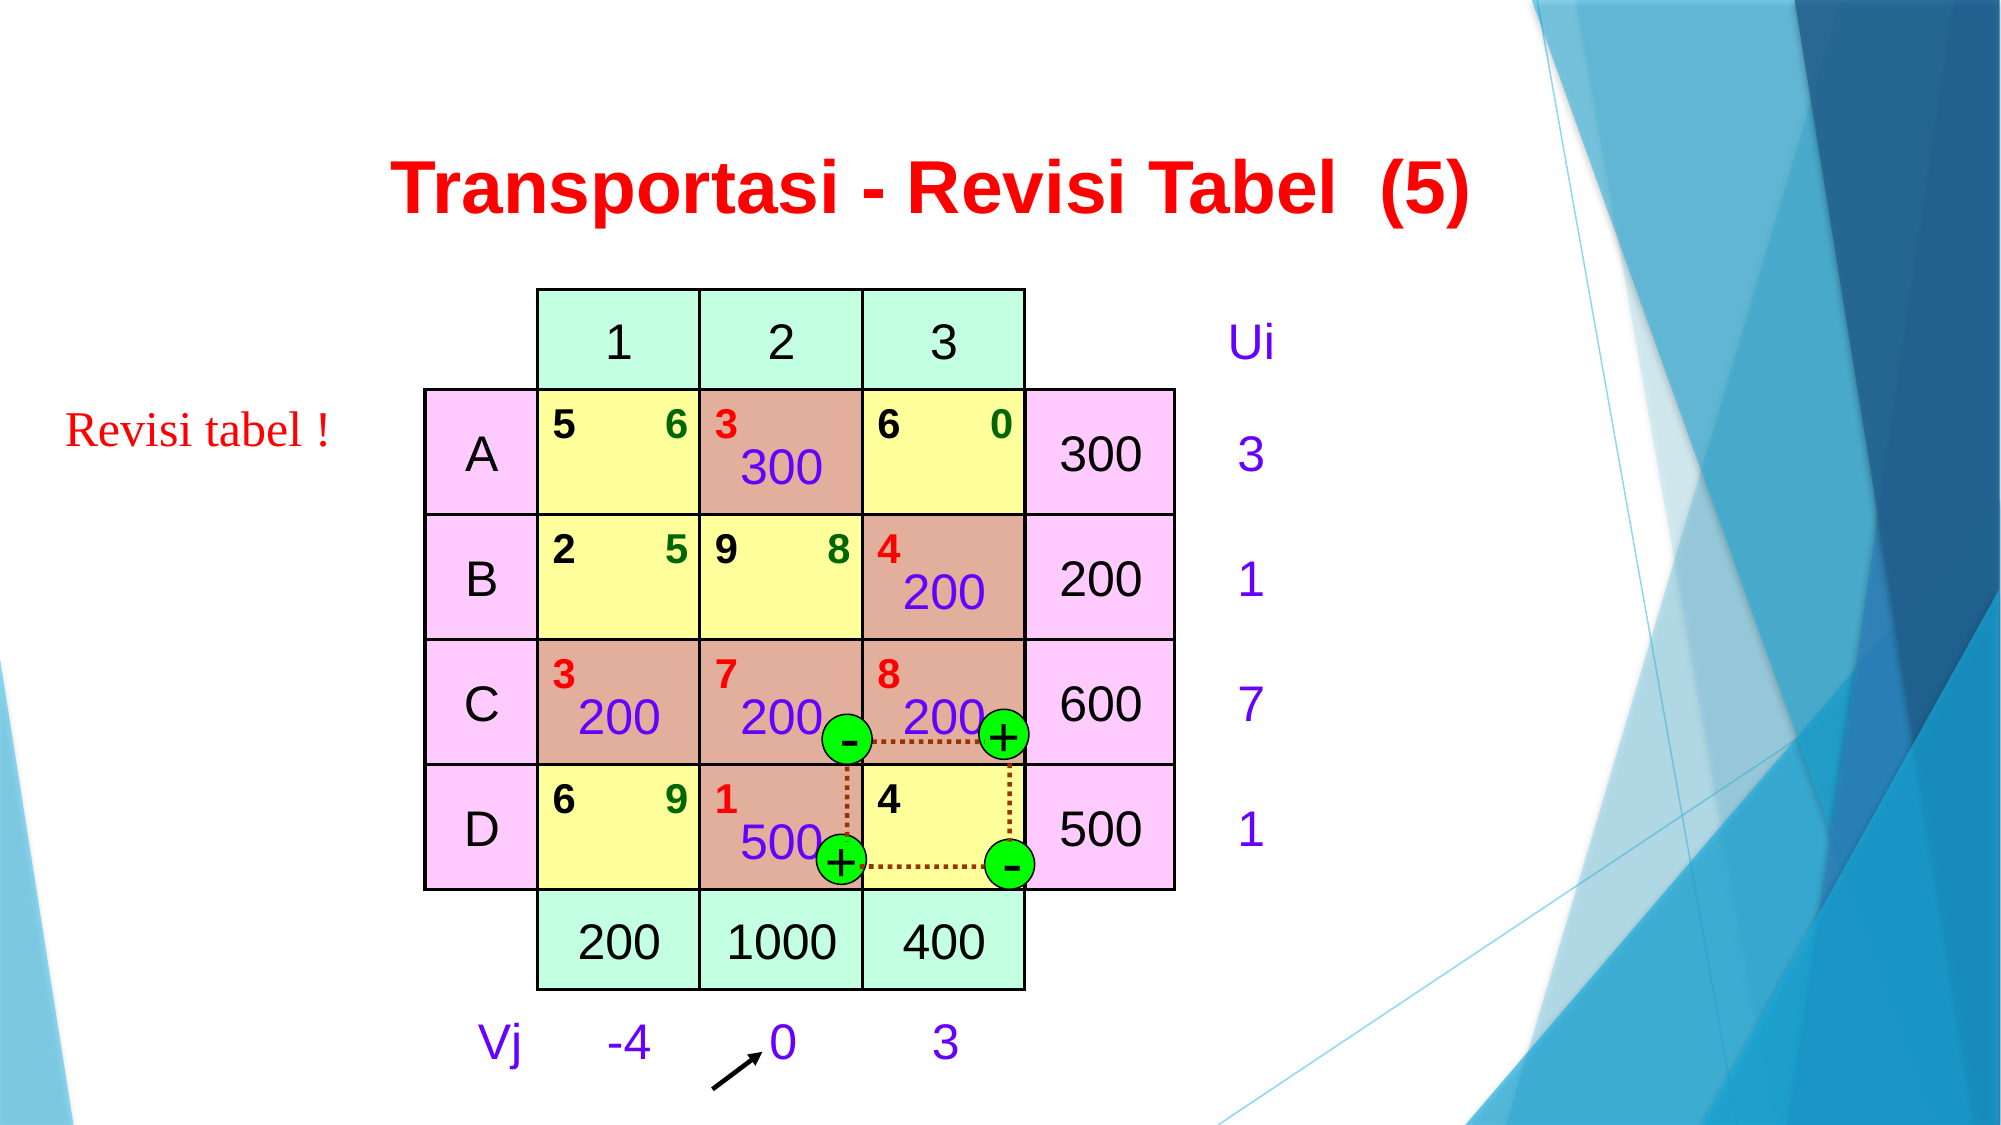

Transportasi - Revisi Tabel  (5)

1

2

3

A

5

3

6

300

B

2

9

4

200

C

3

7

8

600

D

6

1

4

500

200

1000

400

3
300

4
200

3

7
200
400

1

4
300
200
Ui
Revisi tabel !
6
0
3
5
8
1

7
200

8
-2
7
200
-

+

9

1
500

4

1
+

-

Vj
-4
0
3